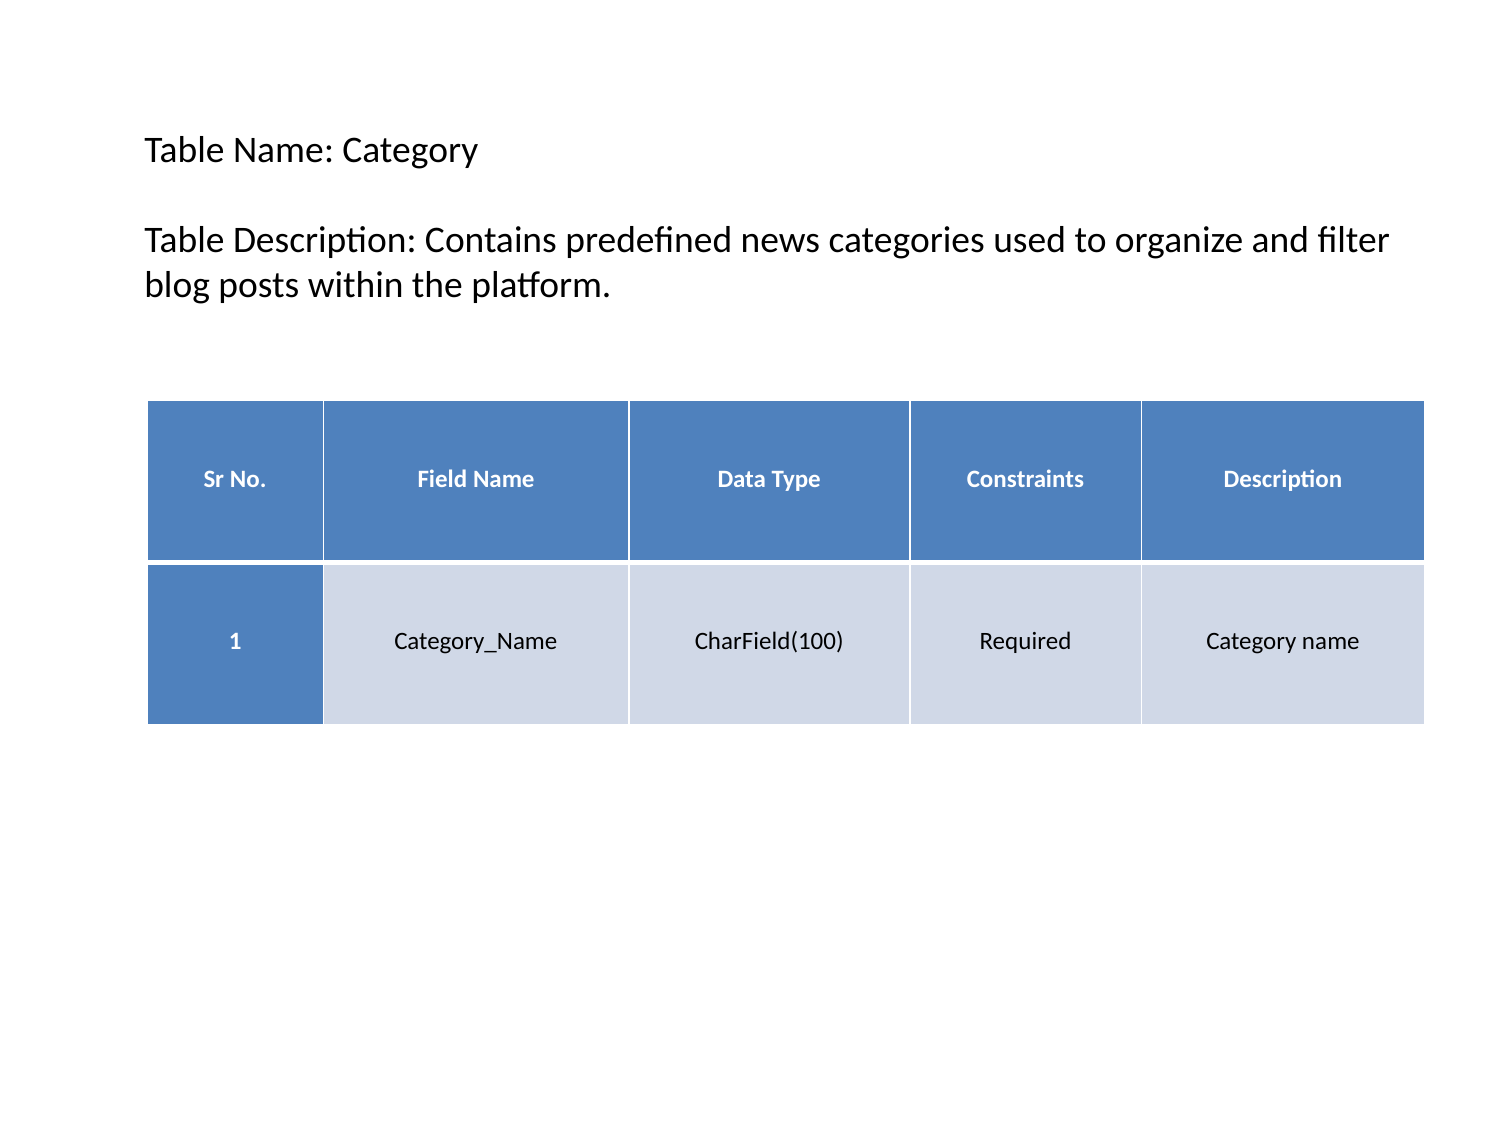

Table Name: Category

Table Description: Contains predefined news categories used to organize and filter blog posts within the platform.
| Sr No. | Field Name | Data Type | Constraints | Description |
| --- | --- | --- | --- | --- |
| 1 | Category\_Name | CharField(100) | Required | Category name |